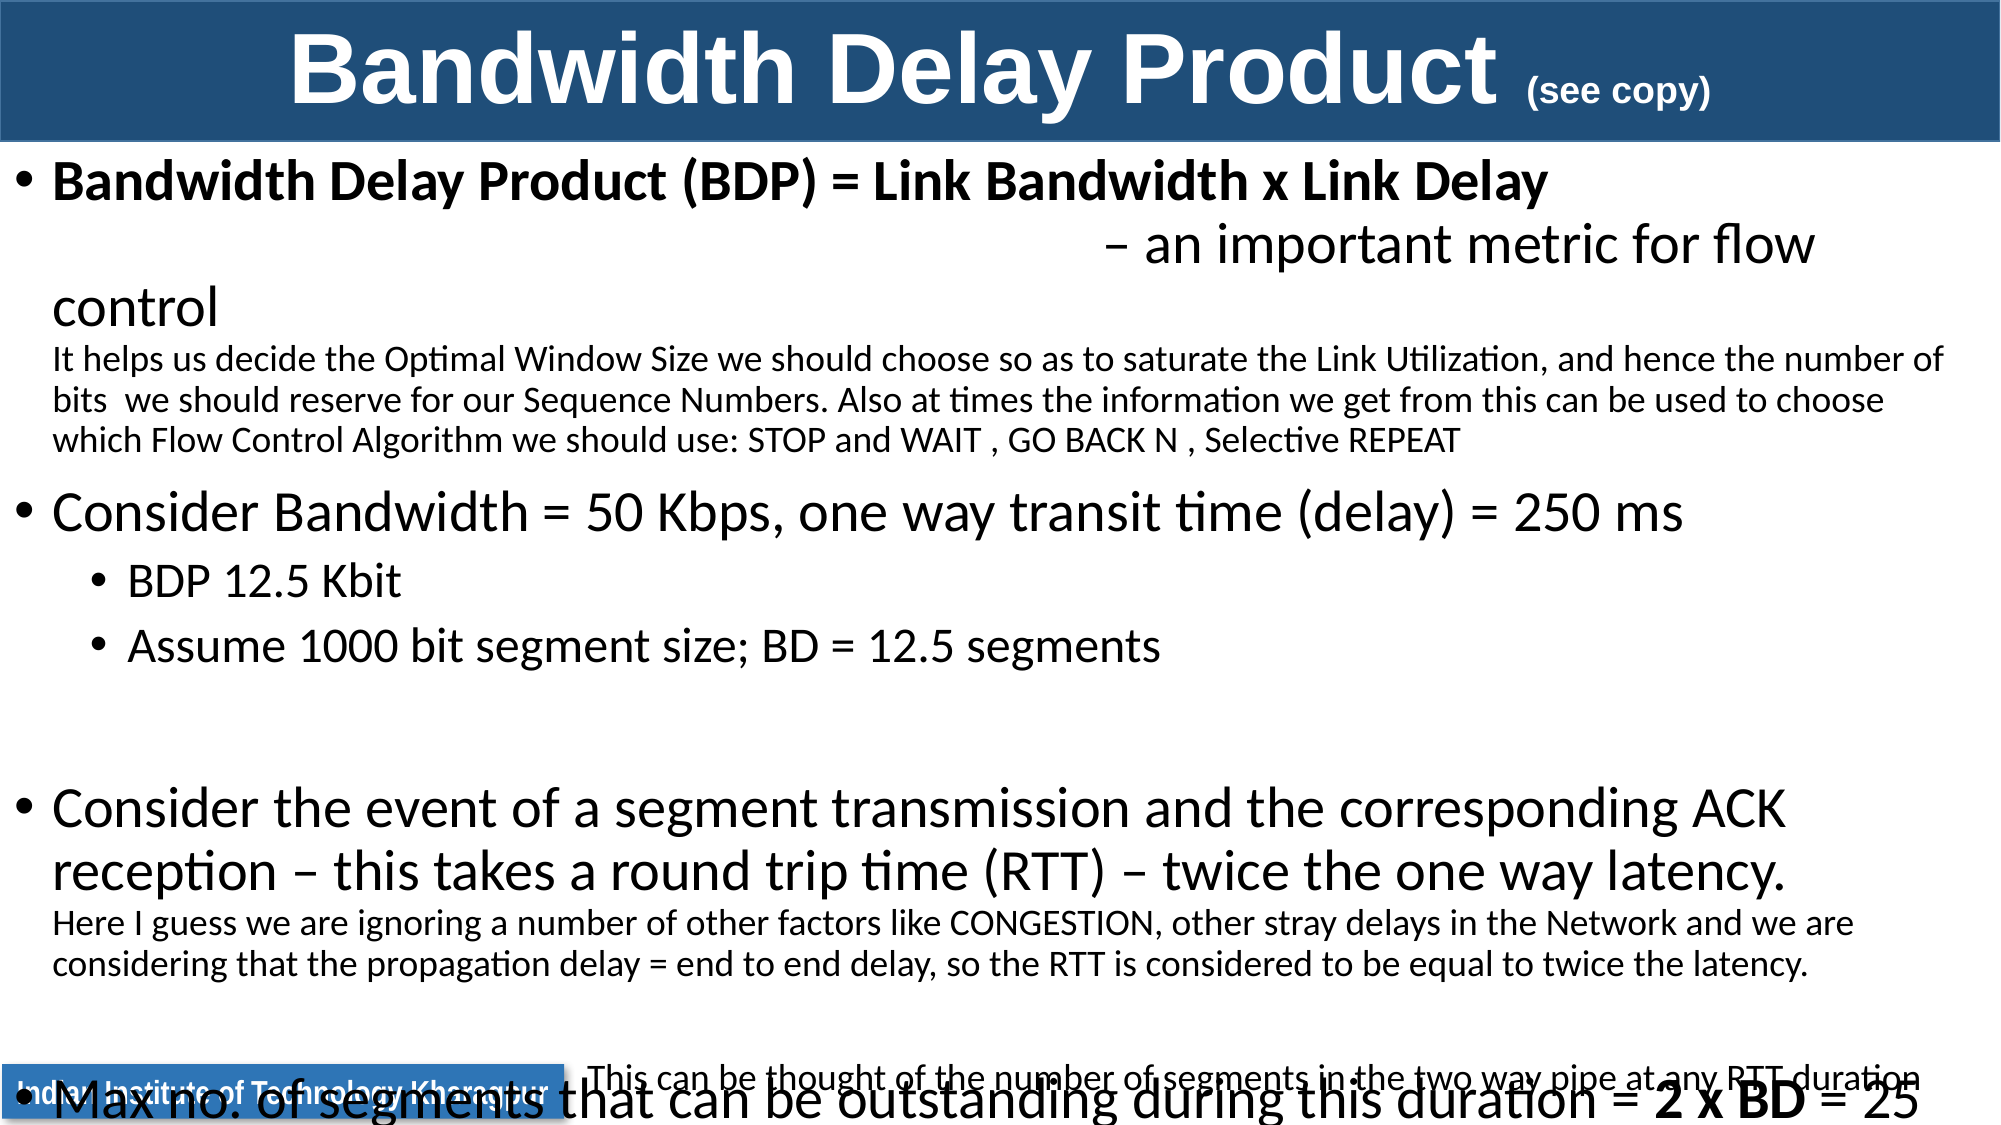

# Bandwidth Delay Product (see copy)
Bandwidth Delay Product (BDP) = Link Bandwidth x Link Delay
							– an important metric for flow control
It helps us decide the Optimal Window Size we should choose so as to saturate the Link Utilization, and hence the number of bits  we should reserve for our Sequence Numbers. Also at times the information we get from this can be used to choose which Flow Control Algorithm we should use: STOP and WAIT , GO BACK N , Selective REPEAT
Consider Bandwidth = 50 Kbps, one way transit time (delay) = 250 ms
BDP 12.5 Kbit
Assume 1000 bit segment size; BD = 12.5 segments

Consider the event of a segment transmission and the corresponding ACK reception – this takes a round trip time (RTT) – twice the one way latency.
Here I guess we are ignoring a number of other factors like CONGESTION, other stray delays in the Network and we are considering that the propagation delay = end to end delay, so the RTT is considered to be equal to twice the latency.
Max no. of segments that can be outstanding during this duration = 2 x BD = 25
This can be thought of the number of segments in the two way pipe at any RTT duration